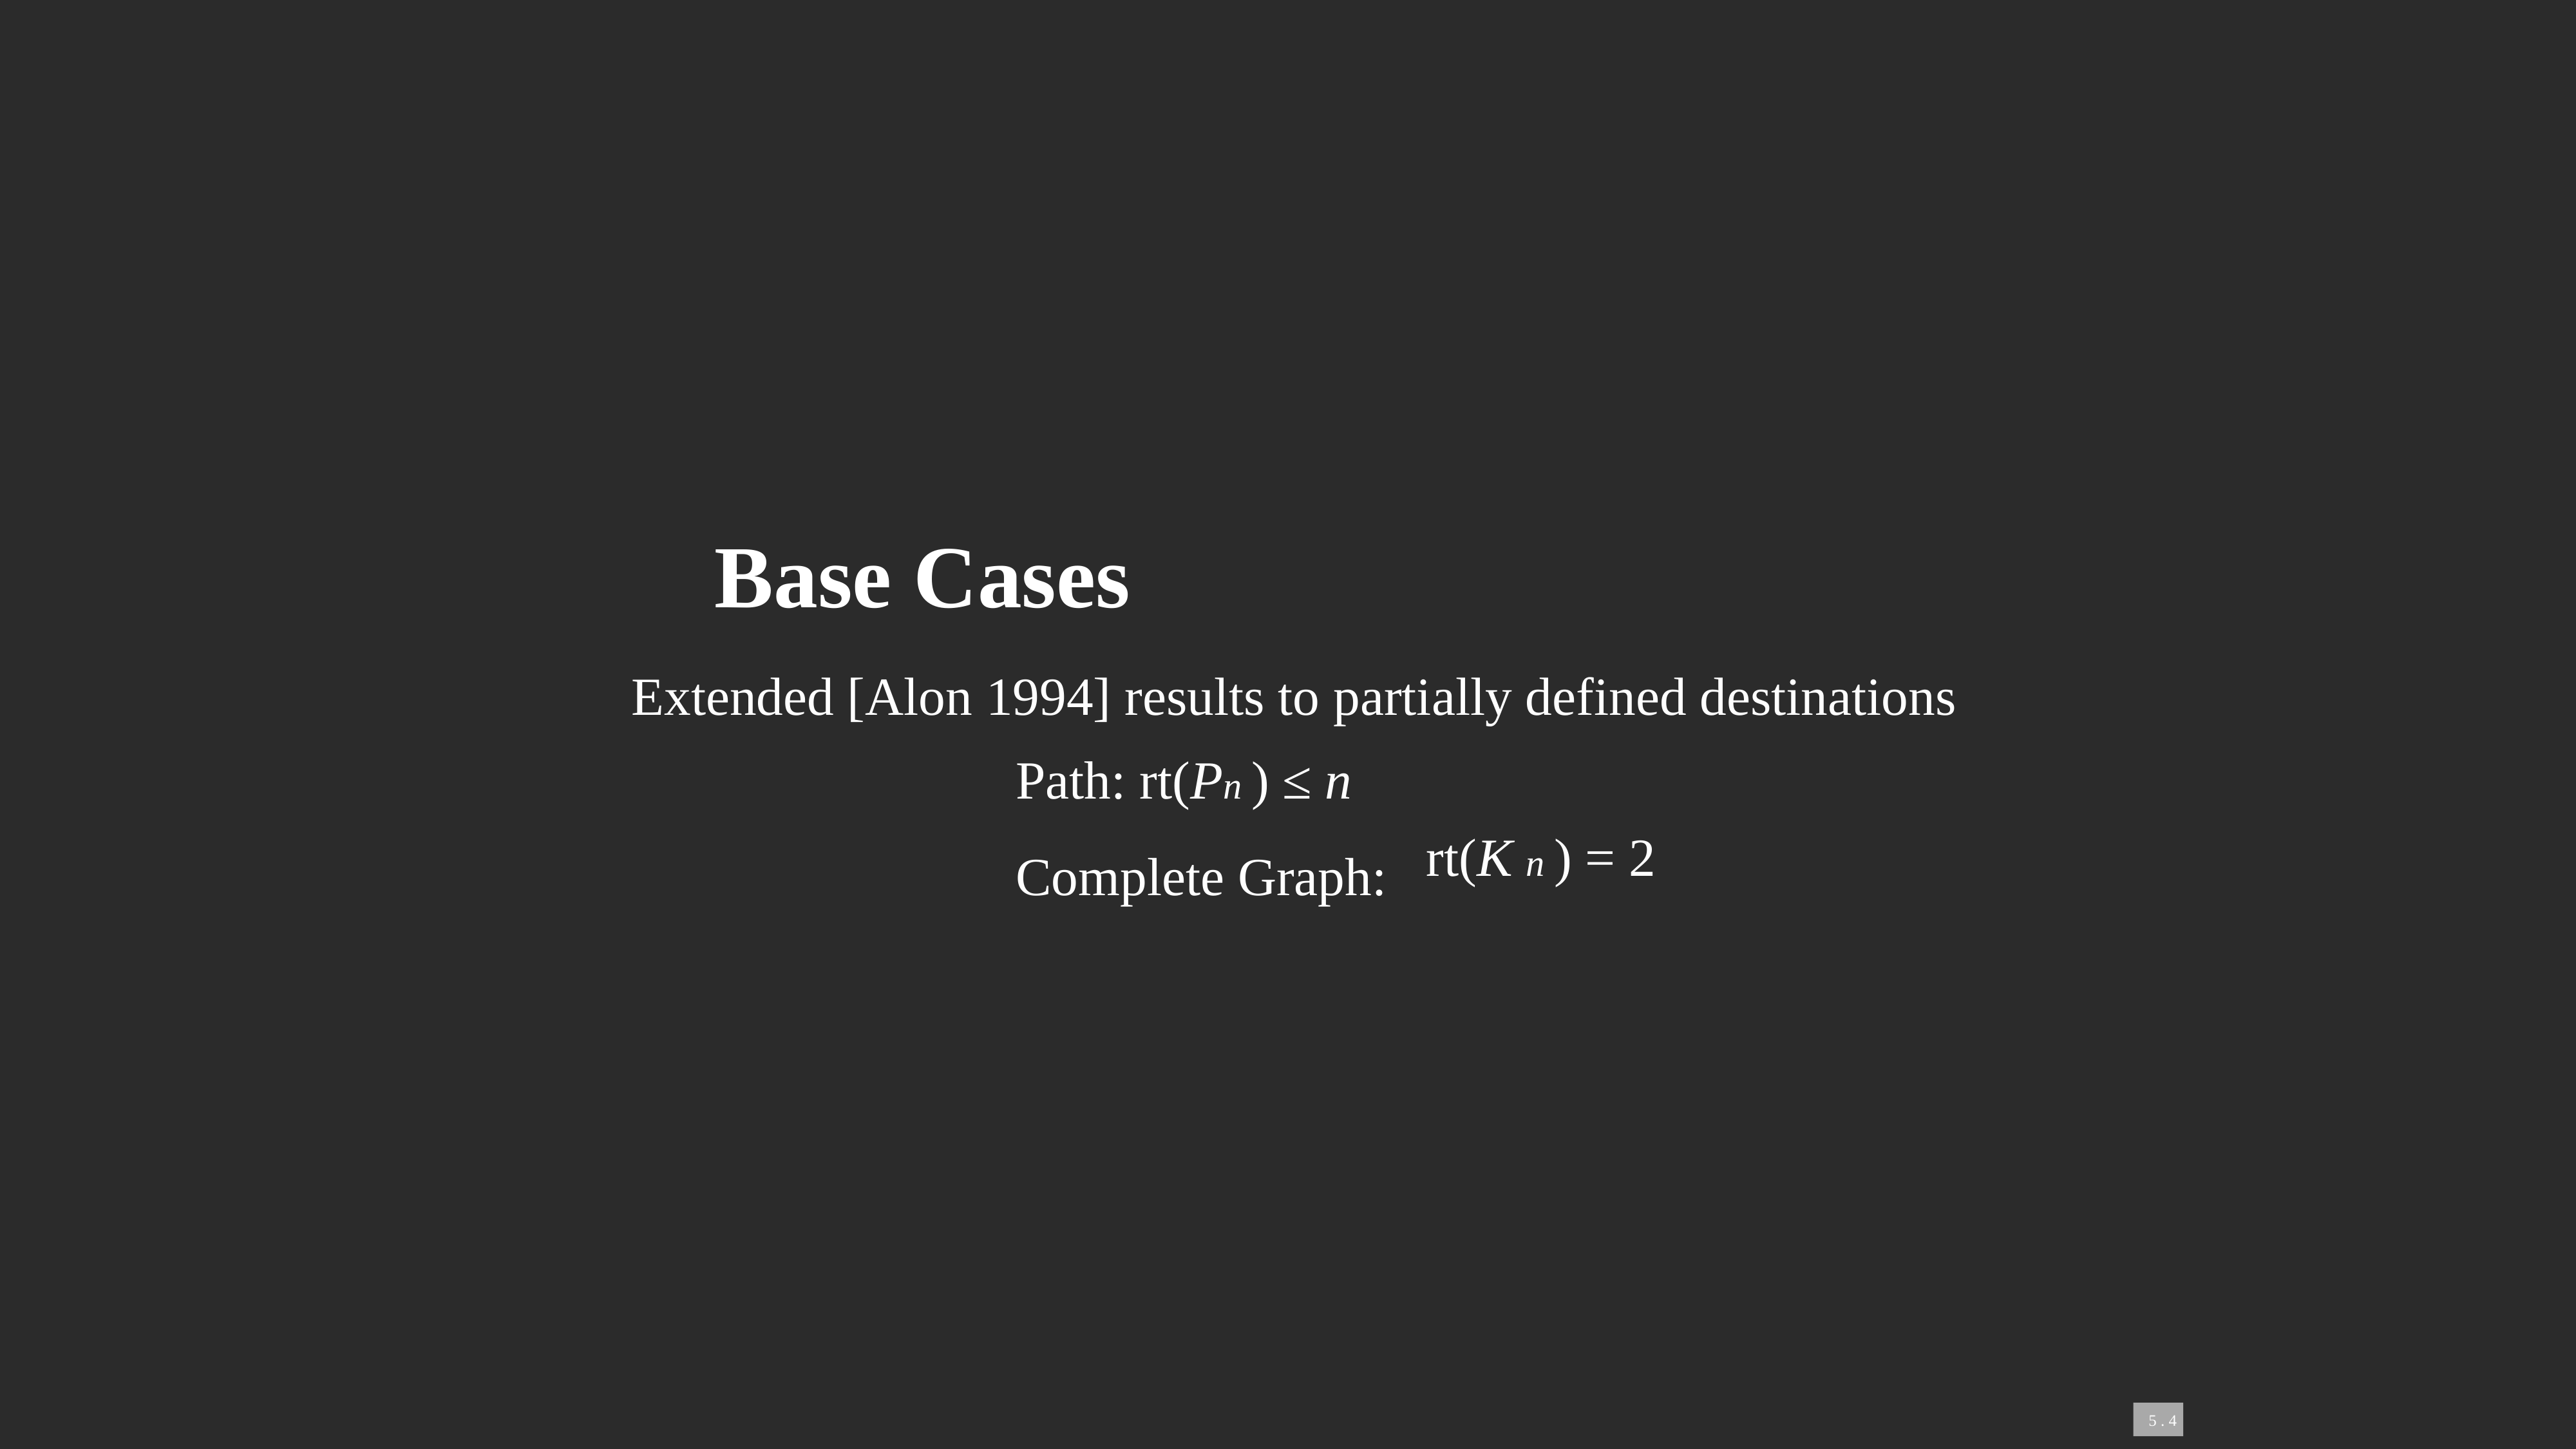

Base Cases

 Extended [Alon 1994] results to partially defined destinations
 Path: rt(Pn ) ≤ n

 Complete Graph:
 rt(K n ) = 2

 5 . 4